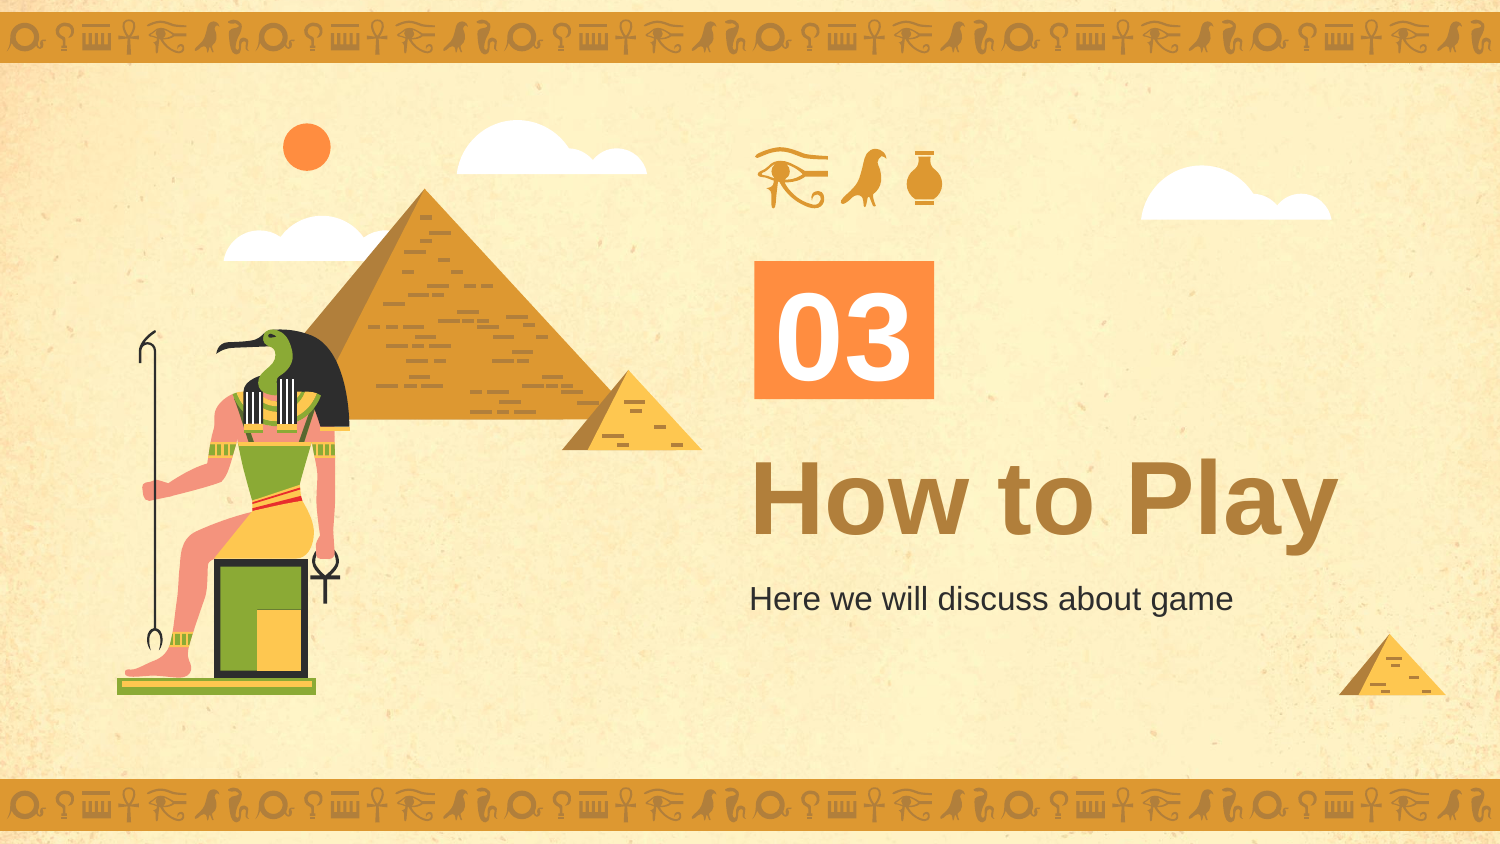

03

# How to Play
Here we will discuss about game